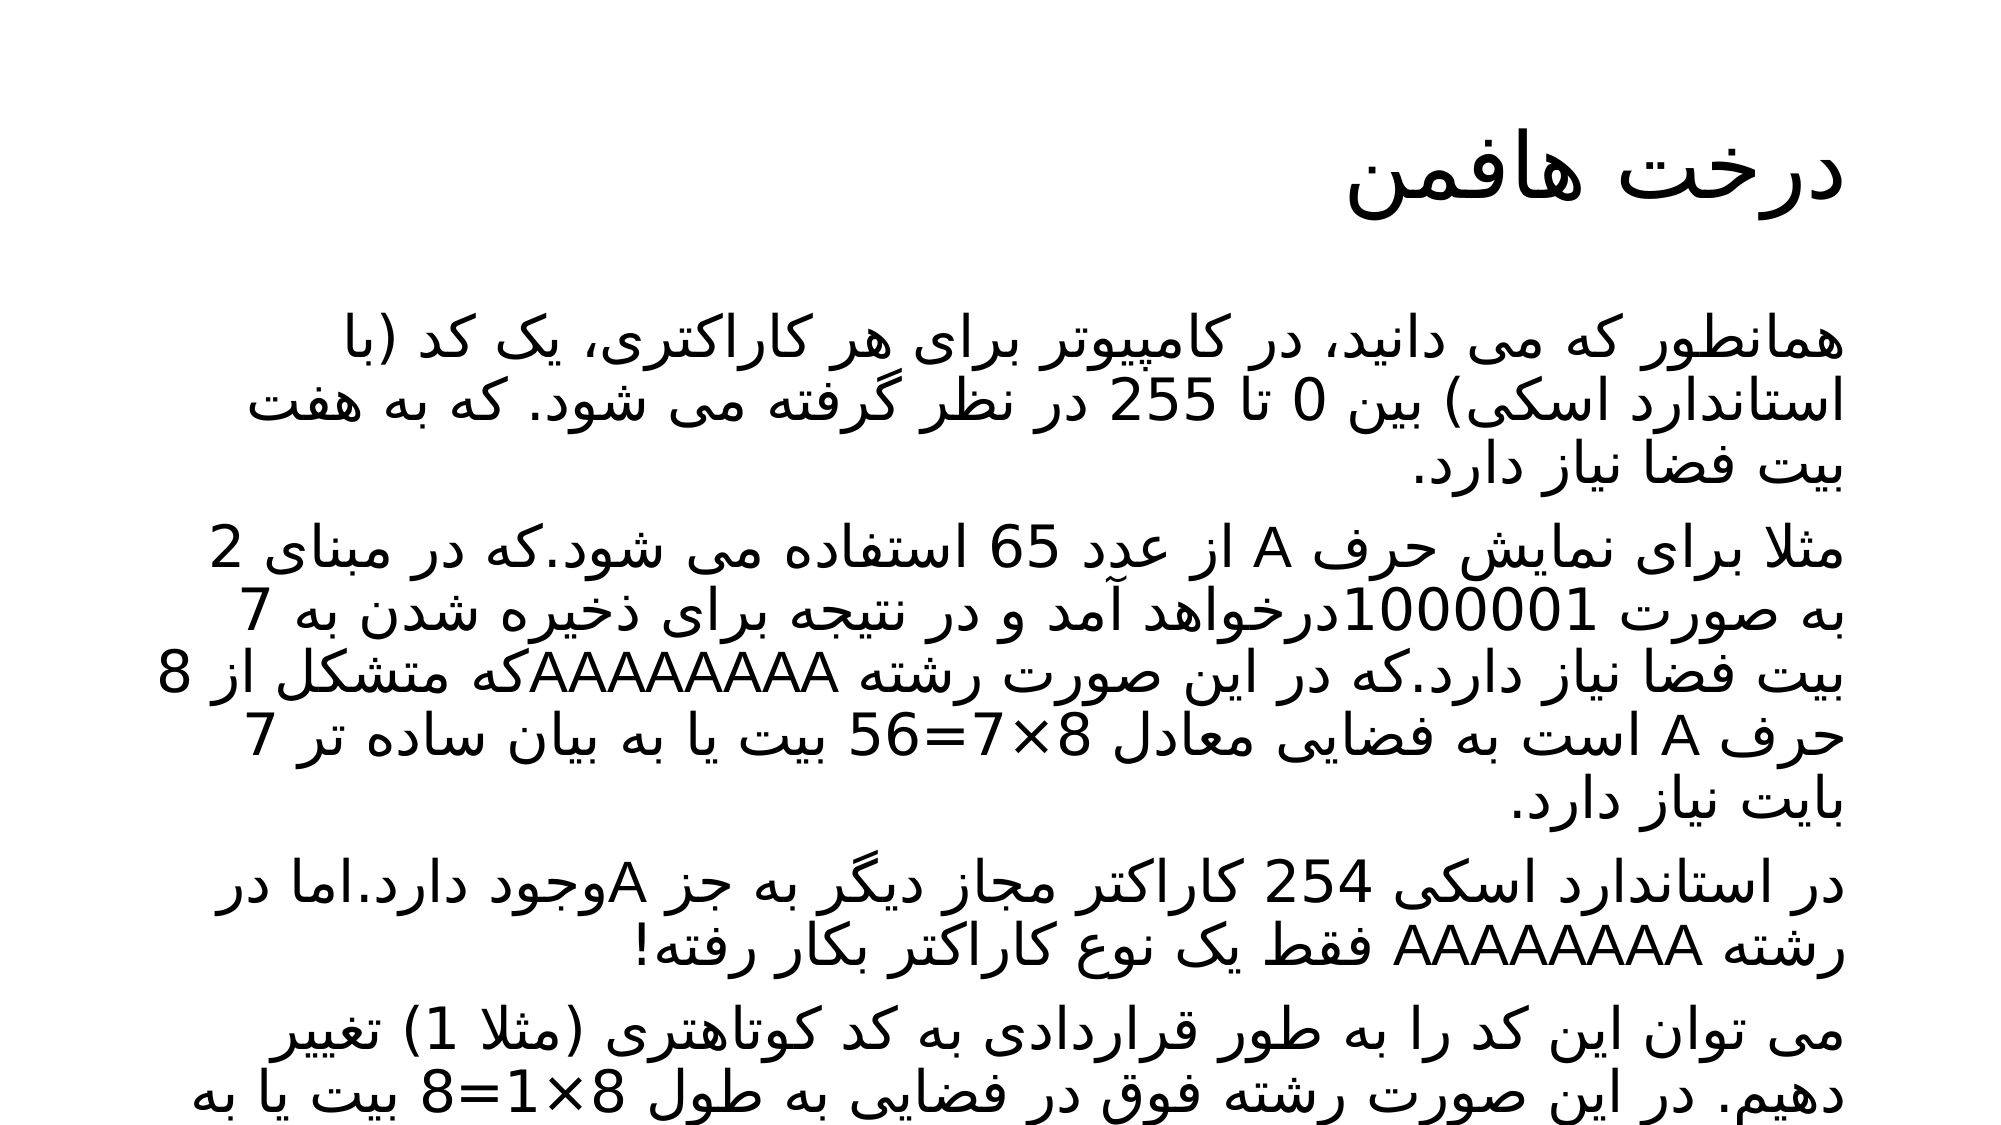

# درخت هافمن
همانطور که می دانید، در کامپیوتر برای هر کاراکتری، یک کد (با استاندارد اسکی) بین 0 تا 255 در نظر گرفته می شود. که به هفت بیت فضا نیاز دارد.
مثلا برای نمایش حرف A از عدد 65 استفاده می شود.که در مبنای 2 به صورت 1000001درخواهد آمد و در نتیجه برای ذخیره شدن به 7 بیت فضا نیاز دارد.که در این صورت رشته AAAAAAAAکه متشکل از 8 حرف A است به فضایی معادل 8×7=56 بیت یا به بیان ساده تر 7 بایت نیاز دارد.
در استاندارد اسکی 254 کاراکتر مجاز دیگر به جز Aوجود دارد.اما در رشته AAAAAAAA فقط یک نوع کاراکتر بکار رفته!
می توان این کد را به طور قراردادی به کد کوتاهتری (مثلا 1) تغییر دهیم. در این صورت رشته فوق در فضایی به طول 8×1=8 بیت یا به بیان ساده تر 1 بایت قابل ذخیره سازی است.